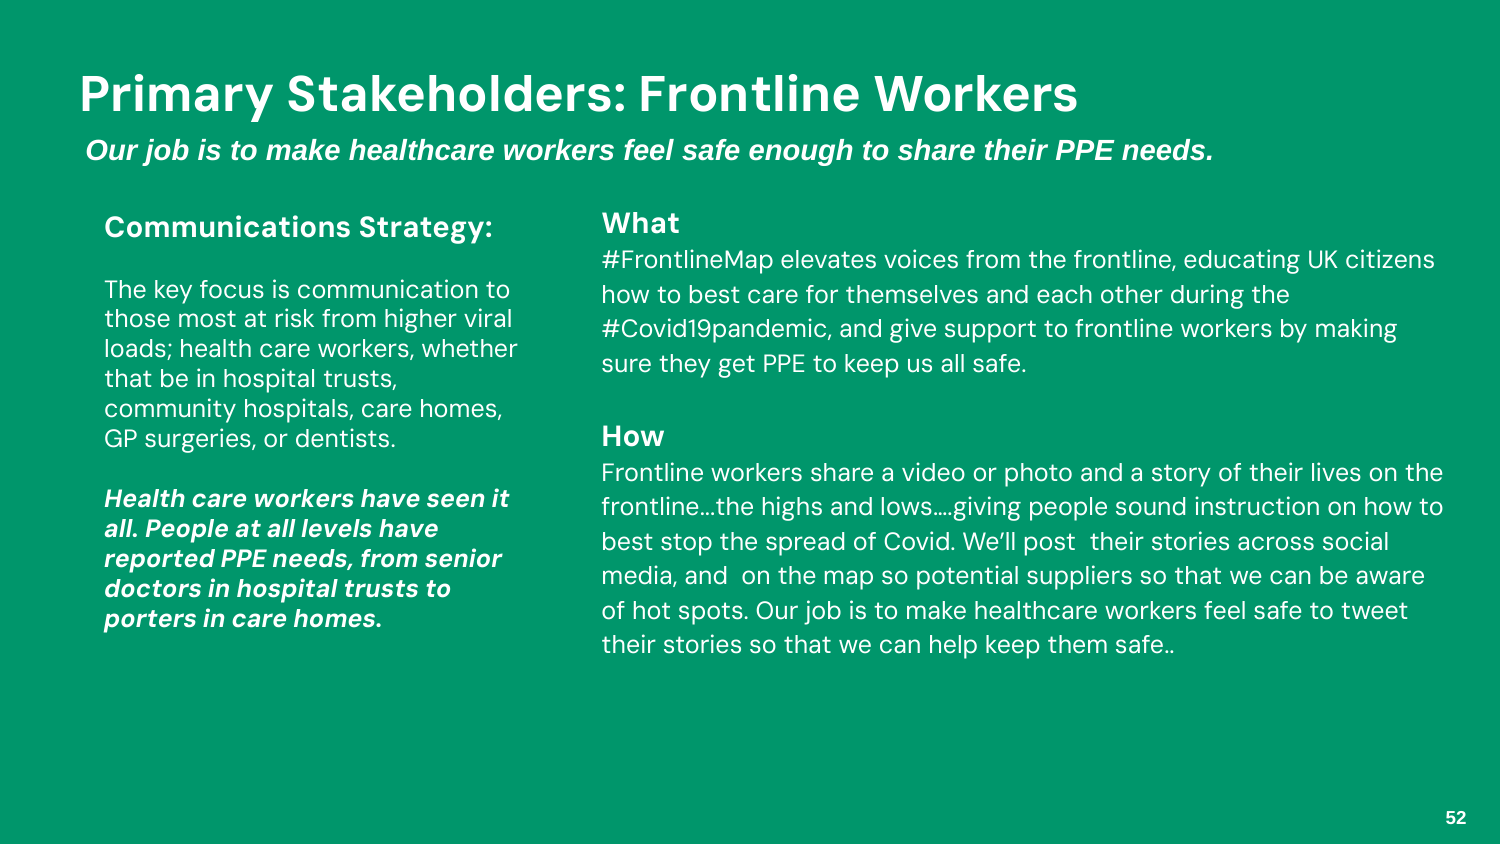

# Primary Stakeholders: Frontline Workers
Our job is to make healthcare workers feel safe enough to share their PPE needs.
What
#FrontlineMap elevates voices from the frontline, educating UK citizens how to best care for themselves and each other during the #Covid19pandemic, and give support to frontline workers by making sure they get PPE to keep us all safe.

How
Frontline workers share a video or photo and a story of their lives on the frontline...the highs and lows….giving people sound instruction on how to best stop the spread of Covid. We’ll post  their stories across social media, and  on the map so potential suppliers so that we can be aware of hot spots. Our job is to make healthcare workers feel safe to tweet their stories so that we can help keep them safe..

Communications Strategy:

The key focus is communication to those most at risk from higher viral loads; health care workers, whether that be in hospital trusts, community hospitals, care homes, GP surgeries, or dentists.

Health care workers have seen it all. People at all levels have reported PPE needs, from senior doctors in hospital trusts to porters in care homes.

52